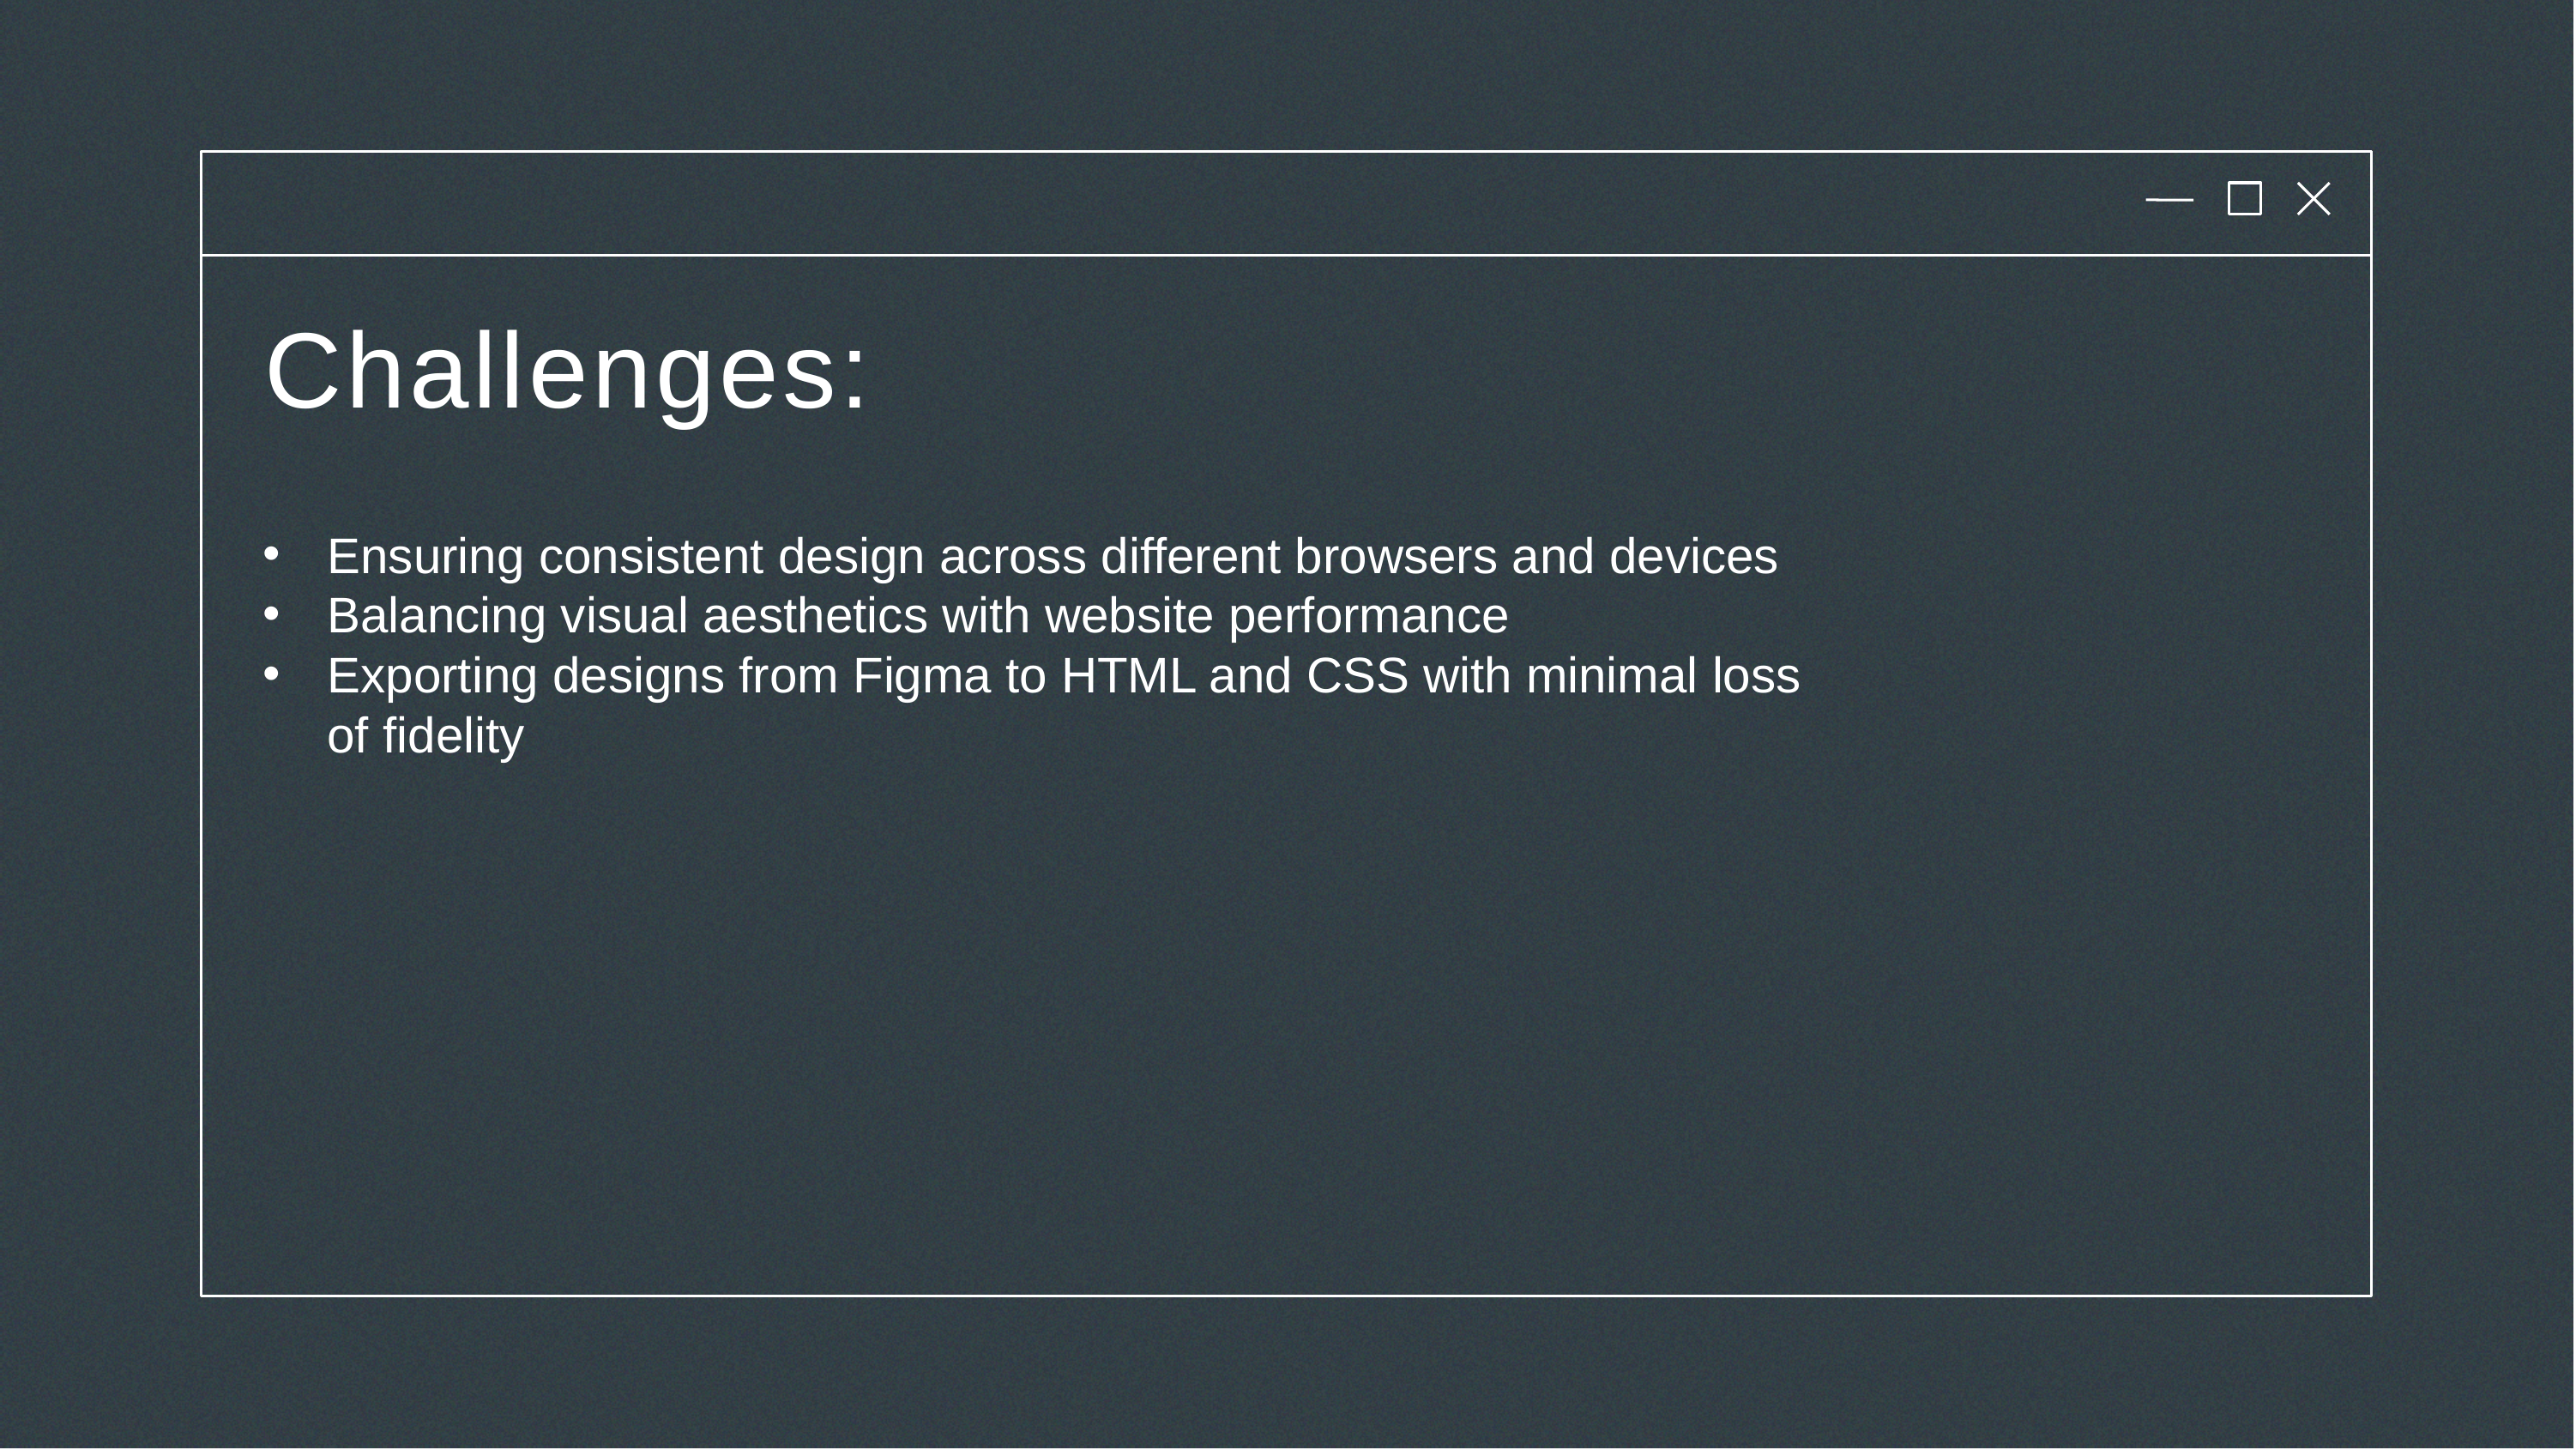

# Challenges:
Ensuring consistent design across different browsers and devices
Balancing visual aesthetics with website performance
Exporting designs from Figma to HTML and CSS with minimal loss of fidelity